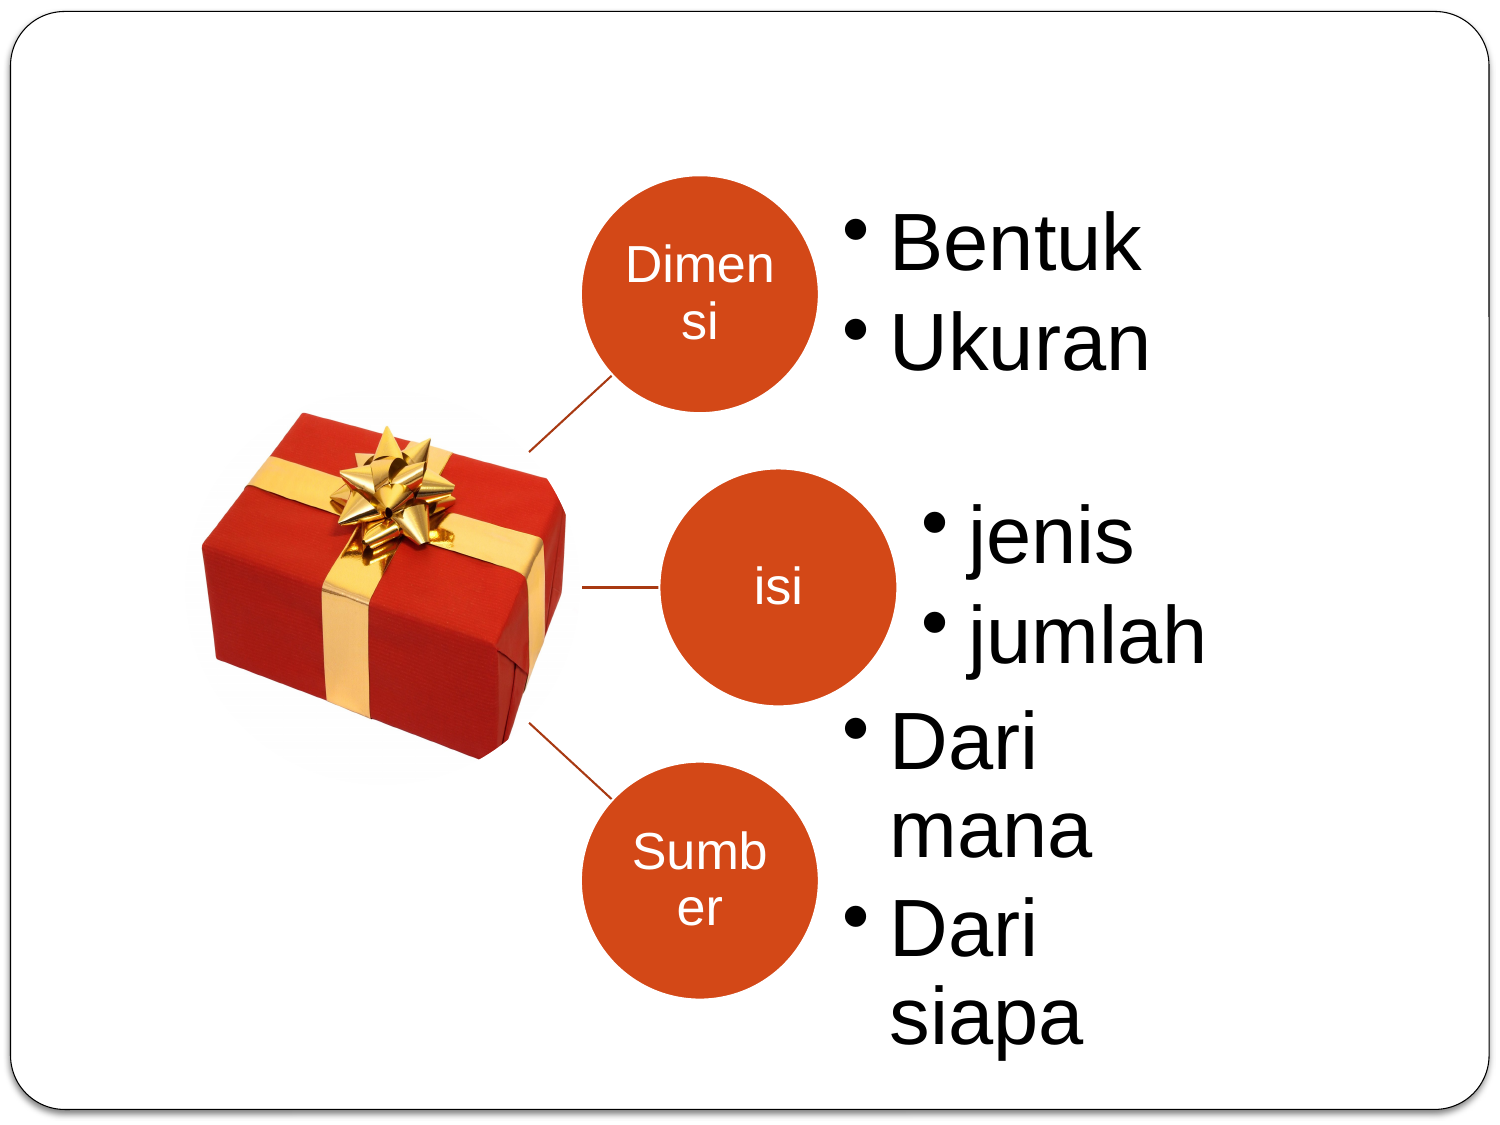

#
Dimensi
Bentuk
Ukuran
isi
jenis
jumlah
Sumber
Dari mana
Dari siapa